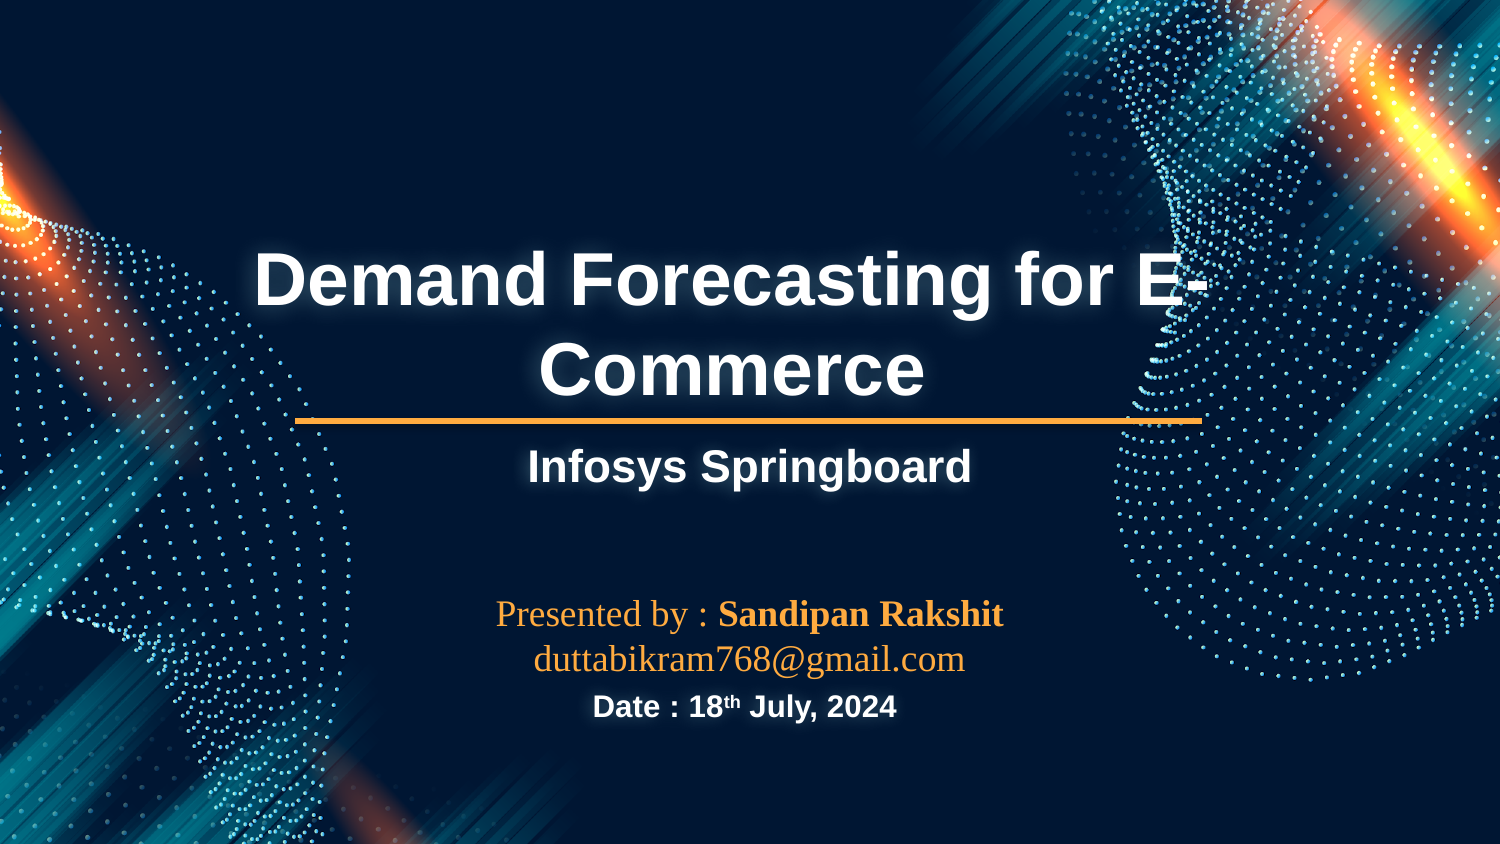

# Demand Forecasting for E-Commerce
Infosys Springboard
Presented by : Sandipan Rakshit
duttabikram768@gmail.com
Date : 18th July, 2024